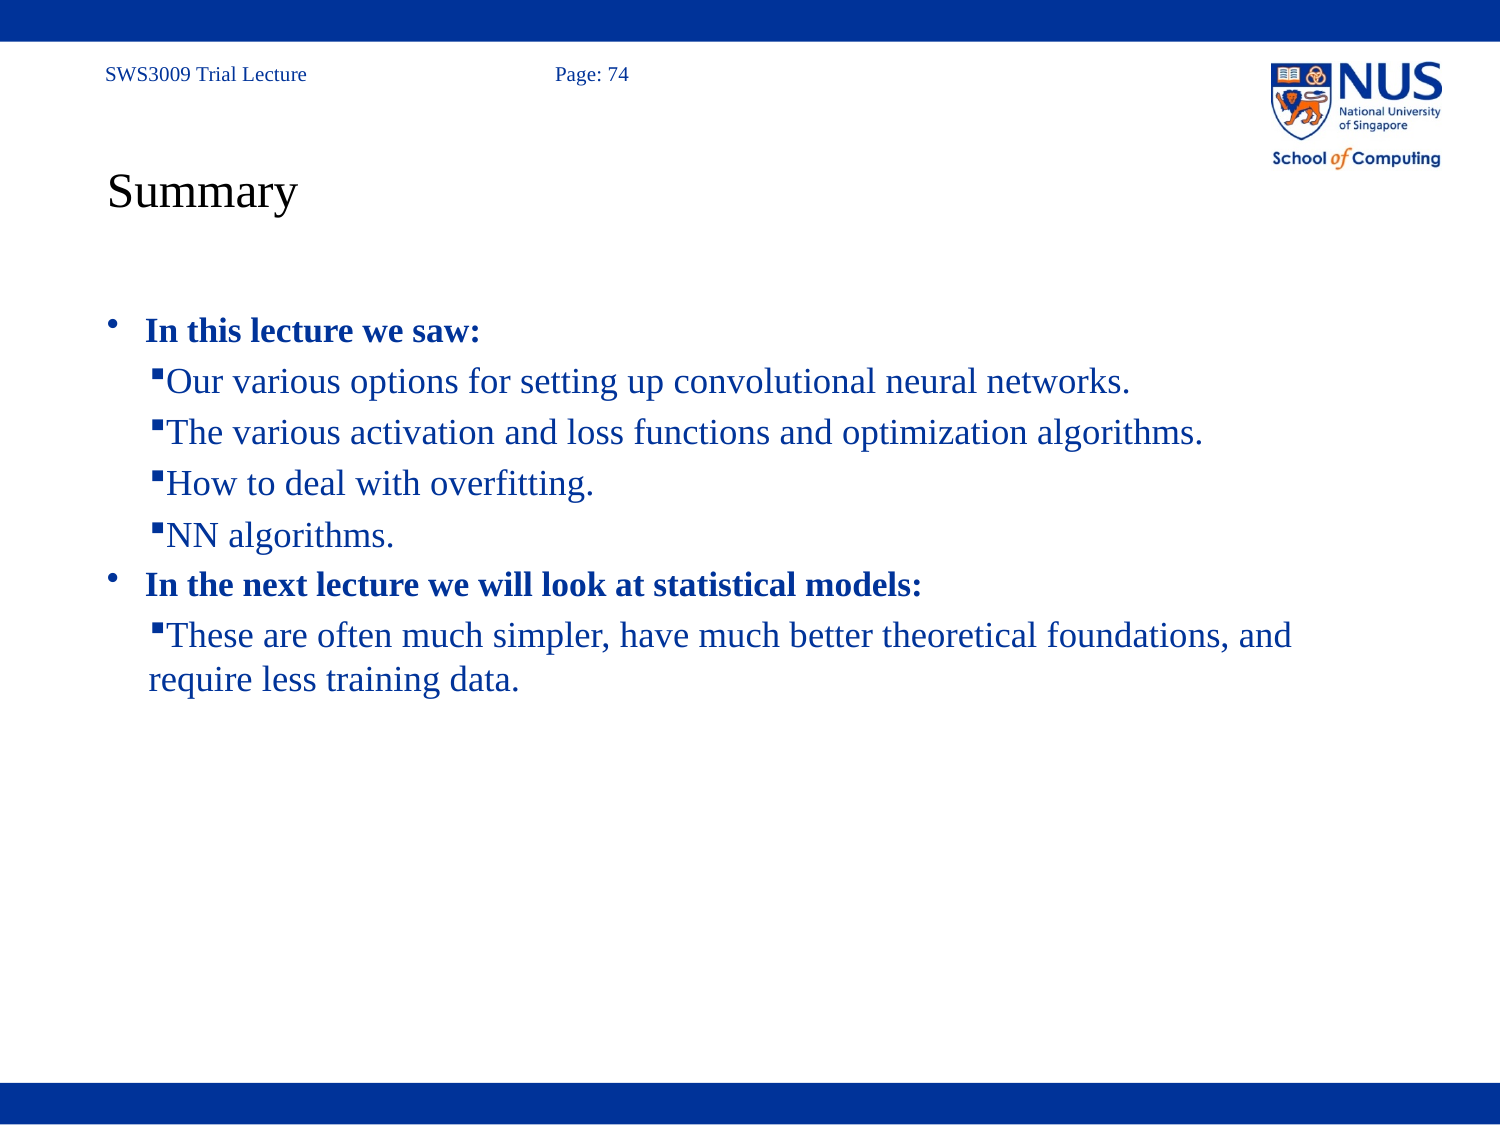

# Summary
In this lecture we saw:
Our various options for setting up convolutional neural networks.
The various activation and loss functions and optimization algorithms.
How to deal with overfitting.
NN algorithms.
In the next lecture we will look at statistical models:
These are often much simpler, have much better theoretical foundations, and require less training data.